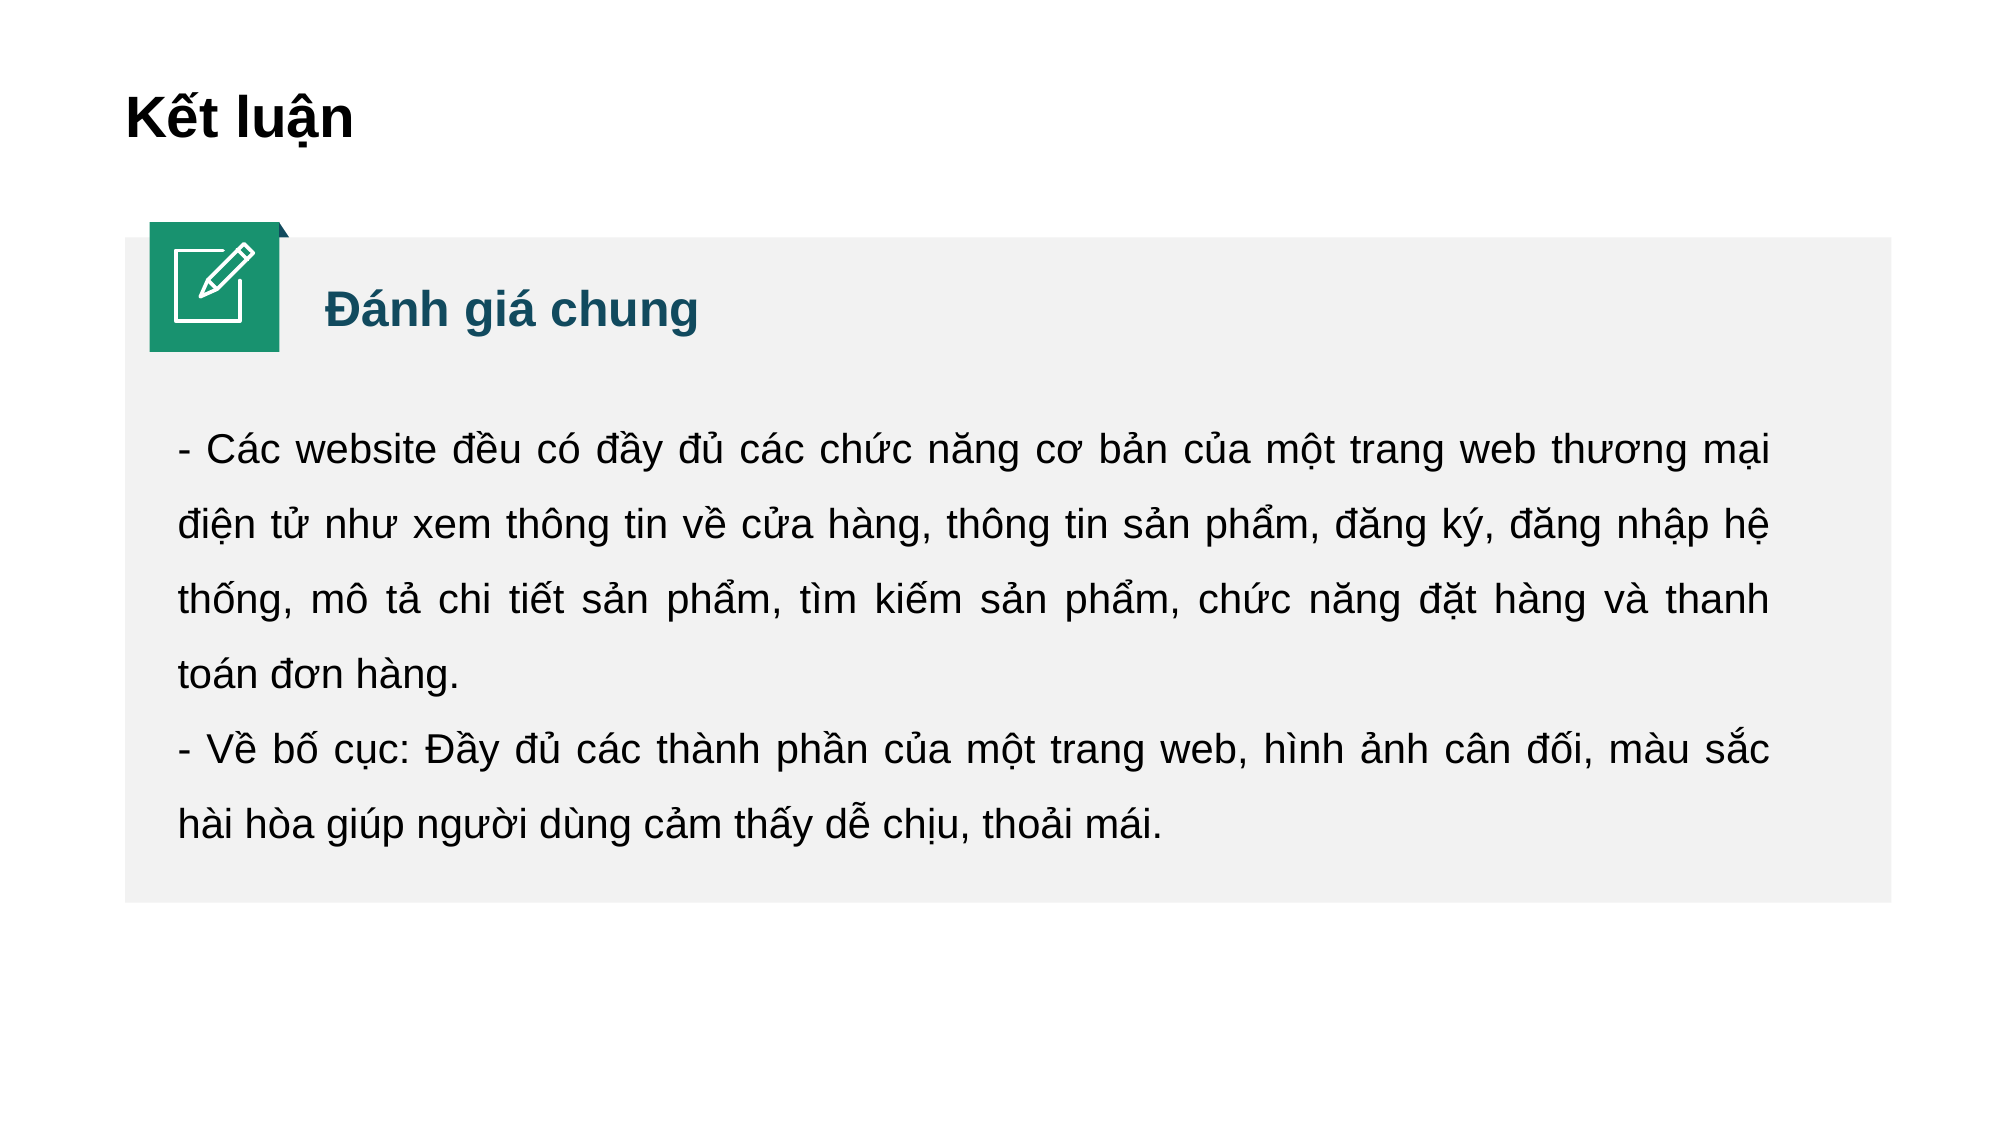

Kết luận

Đánh giá chung
- Các website đều có đầy đủ các chức năng cơ bản của một trang web thương mại điện tử như xem thông tin về cửa hàng, thông tin sản phẩm, đăng ký, đăng nhập hệ thống, mô tả chi tiết sản phẩm, tìm kiếm sản phẩm, chức năng đặt hàng và thanh toán đơn hàng.
- Về bố cục: Đầy đủ các thành phần của một trang web, hình ảnh cân đối, màu sắc hài hòa giúp người dùng cảm thấy dễ chịu, thoải mái.